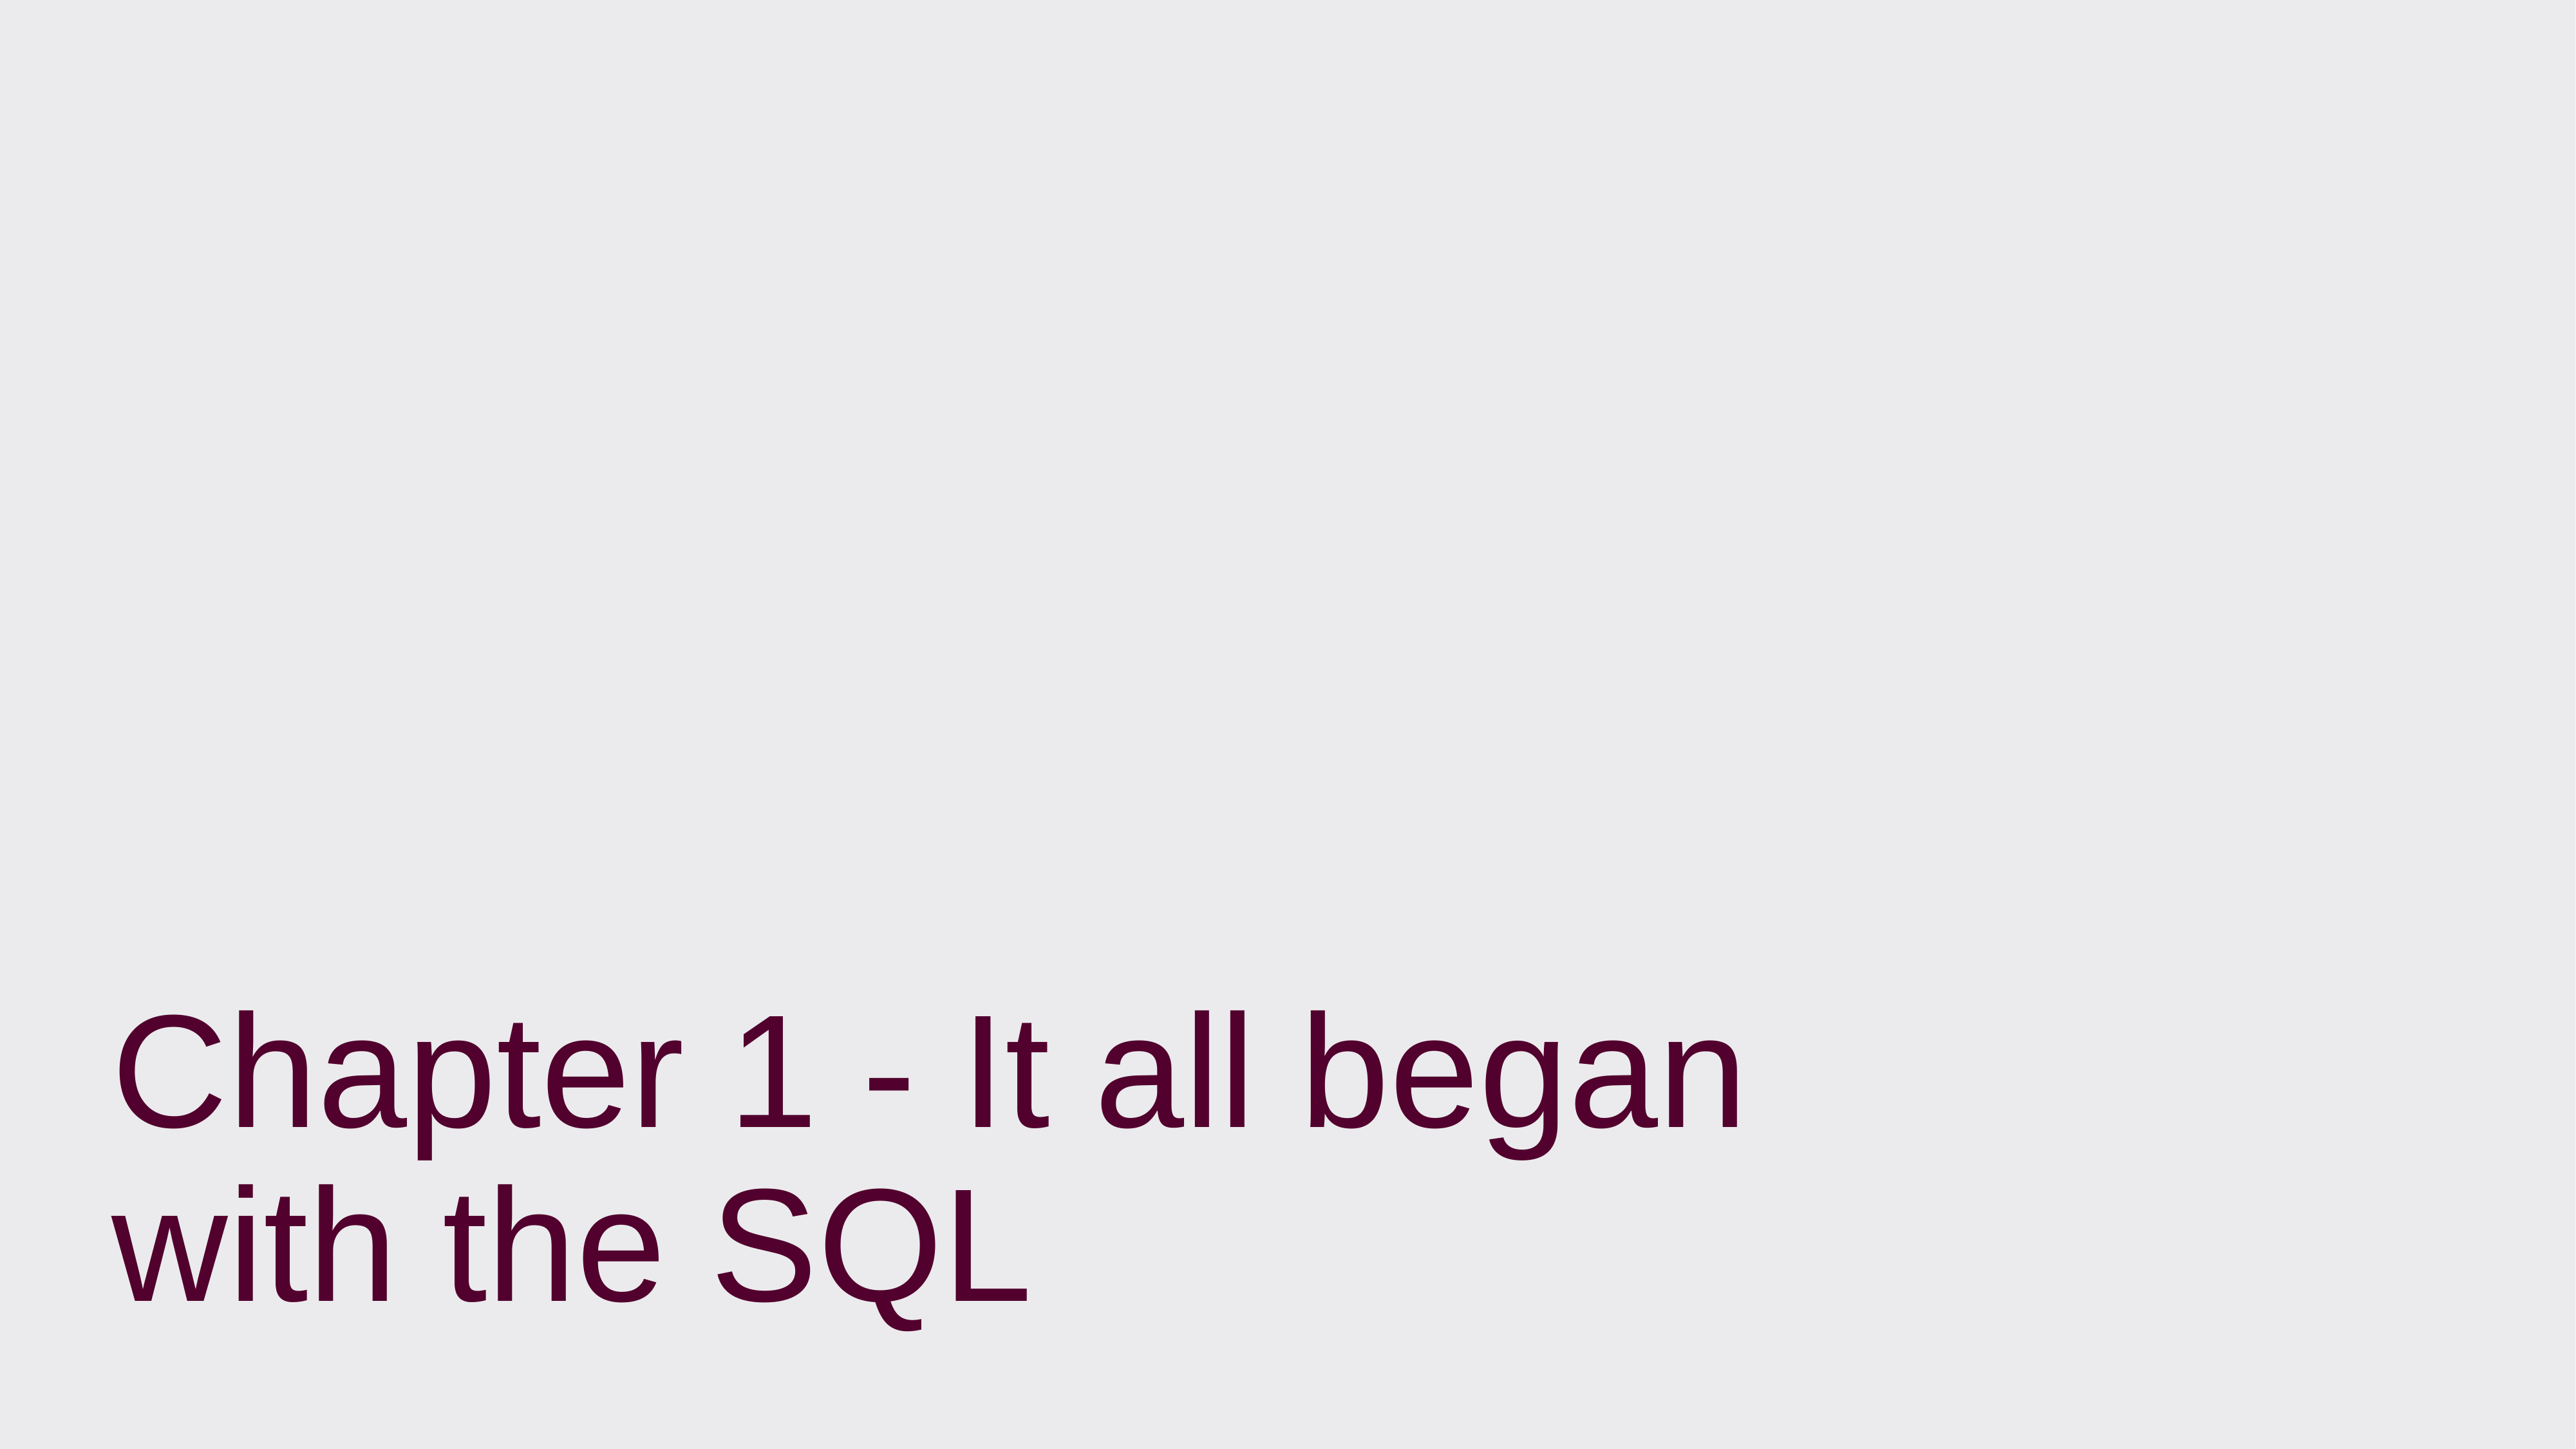

# Chapter 1 - It all began with the SQL